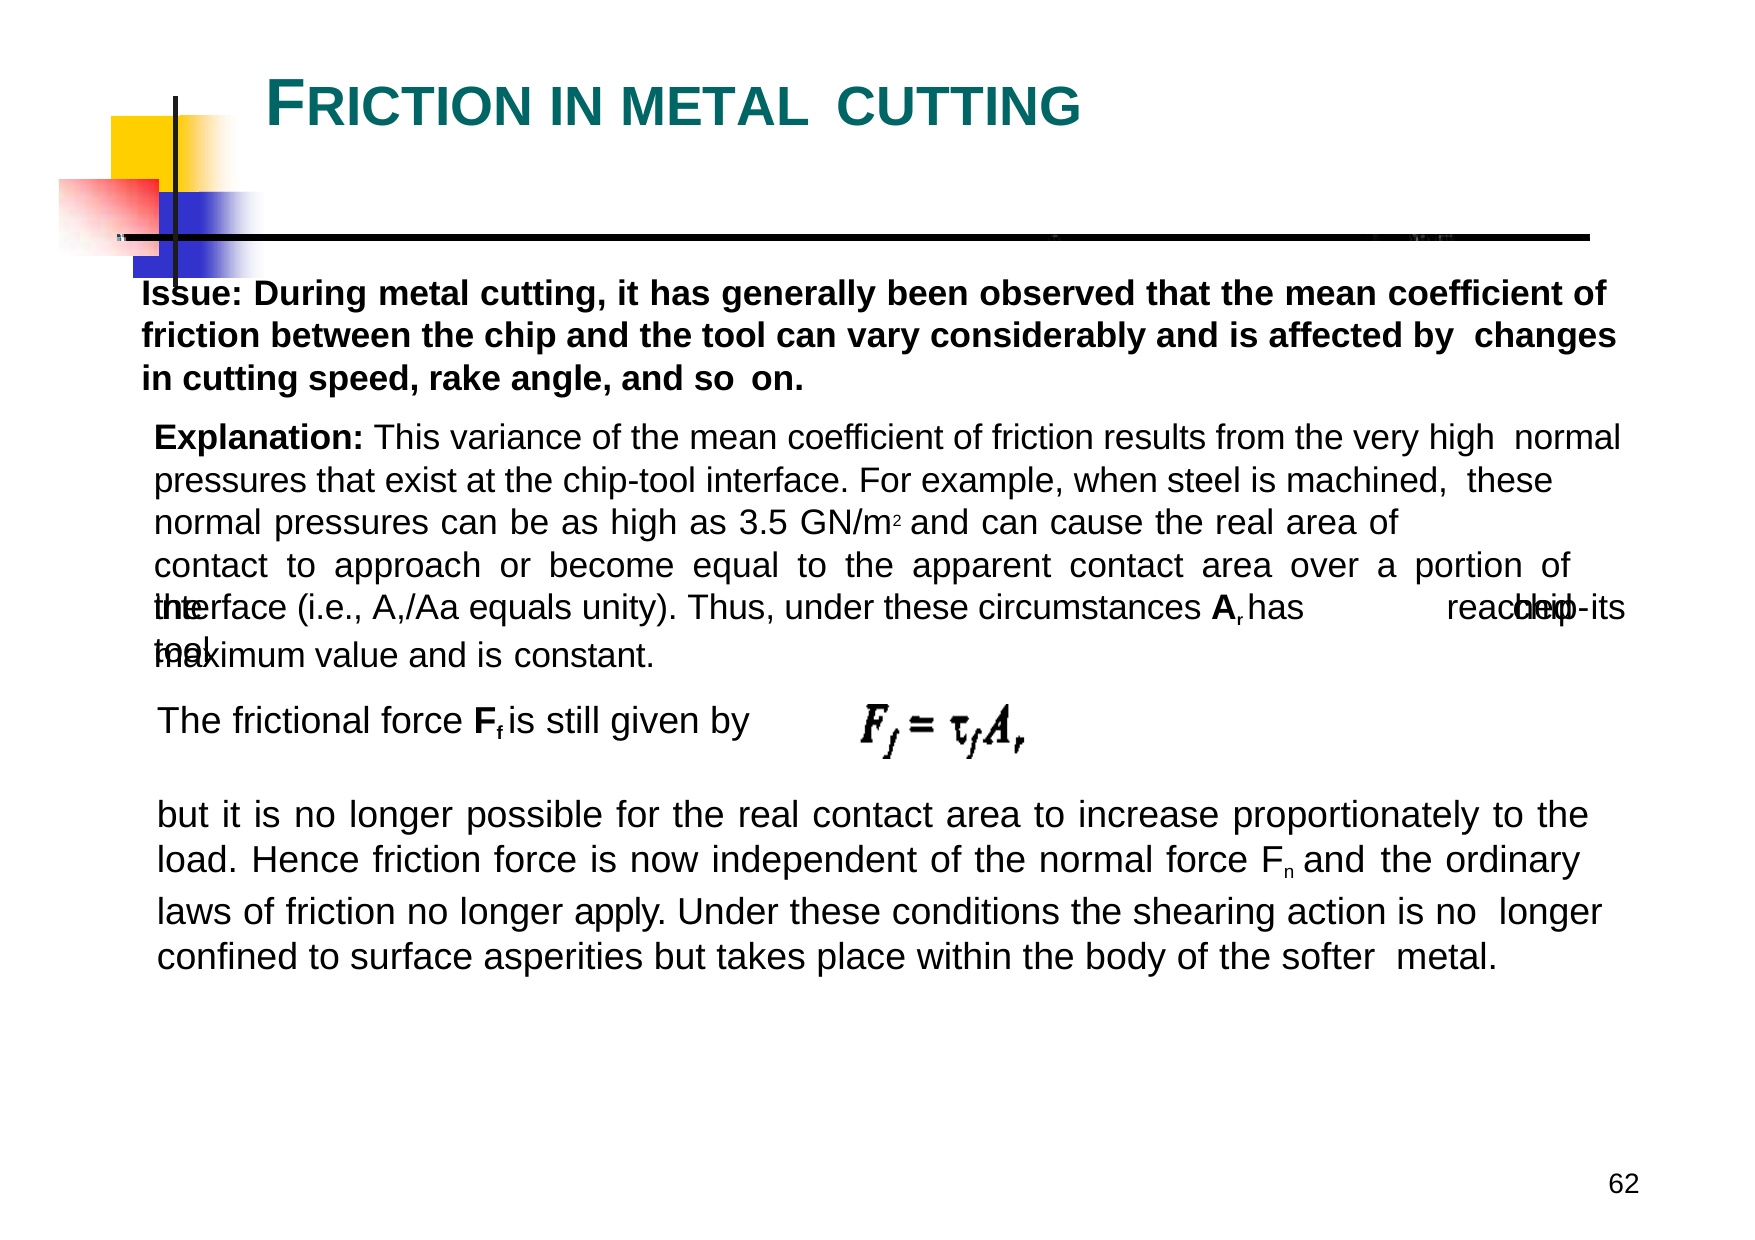

# FRICTION IN METAL	CUTTING

Issue: During metal cutting, it has generally been observed that the mean coefficient of  friction between the chip and the tool can vary considerably and is affected by  changes in cutting speed, rake angle, and so on.
Explanation: This variance of the mean coefficient of friction results from the very high  normal pressures that exist at the chip-tool interface. For example, when steel is machined,  these normal pressures can be as high as 3.5 GN/m2  and can cause the real area of		contact  to  approach  or  become  equal  to  the  apparent  contact  area  over  a  portion  of  the	chip-tool
interface (i.e., A,/Aa equals unity). Thus, under these circumstances Ar has  maximum value and is constant.
The frictional force Ff is still given by
reached its

but it is no longer possible for the real contact area to increase proportionately to the  load. Hence friction force is now independent of the normal force Fn and the ordinary
laws of friction no longer apply. Under these conditions the shearing action is no  longer confined to surface asperities but takes place within the body of the softer  metal.
62